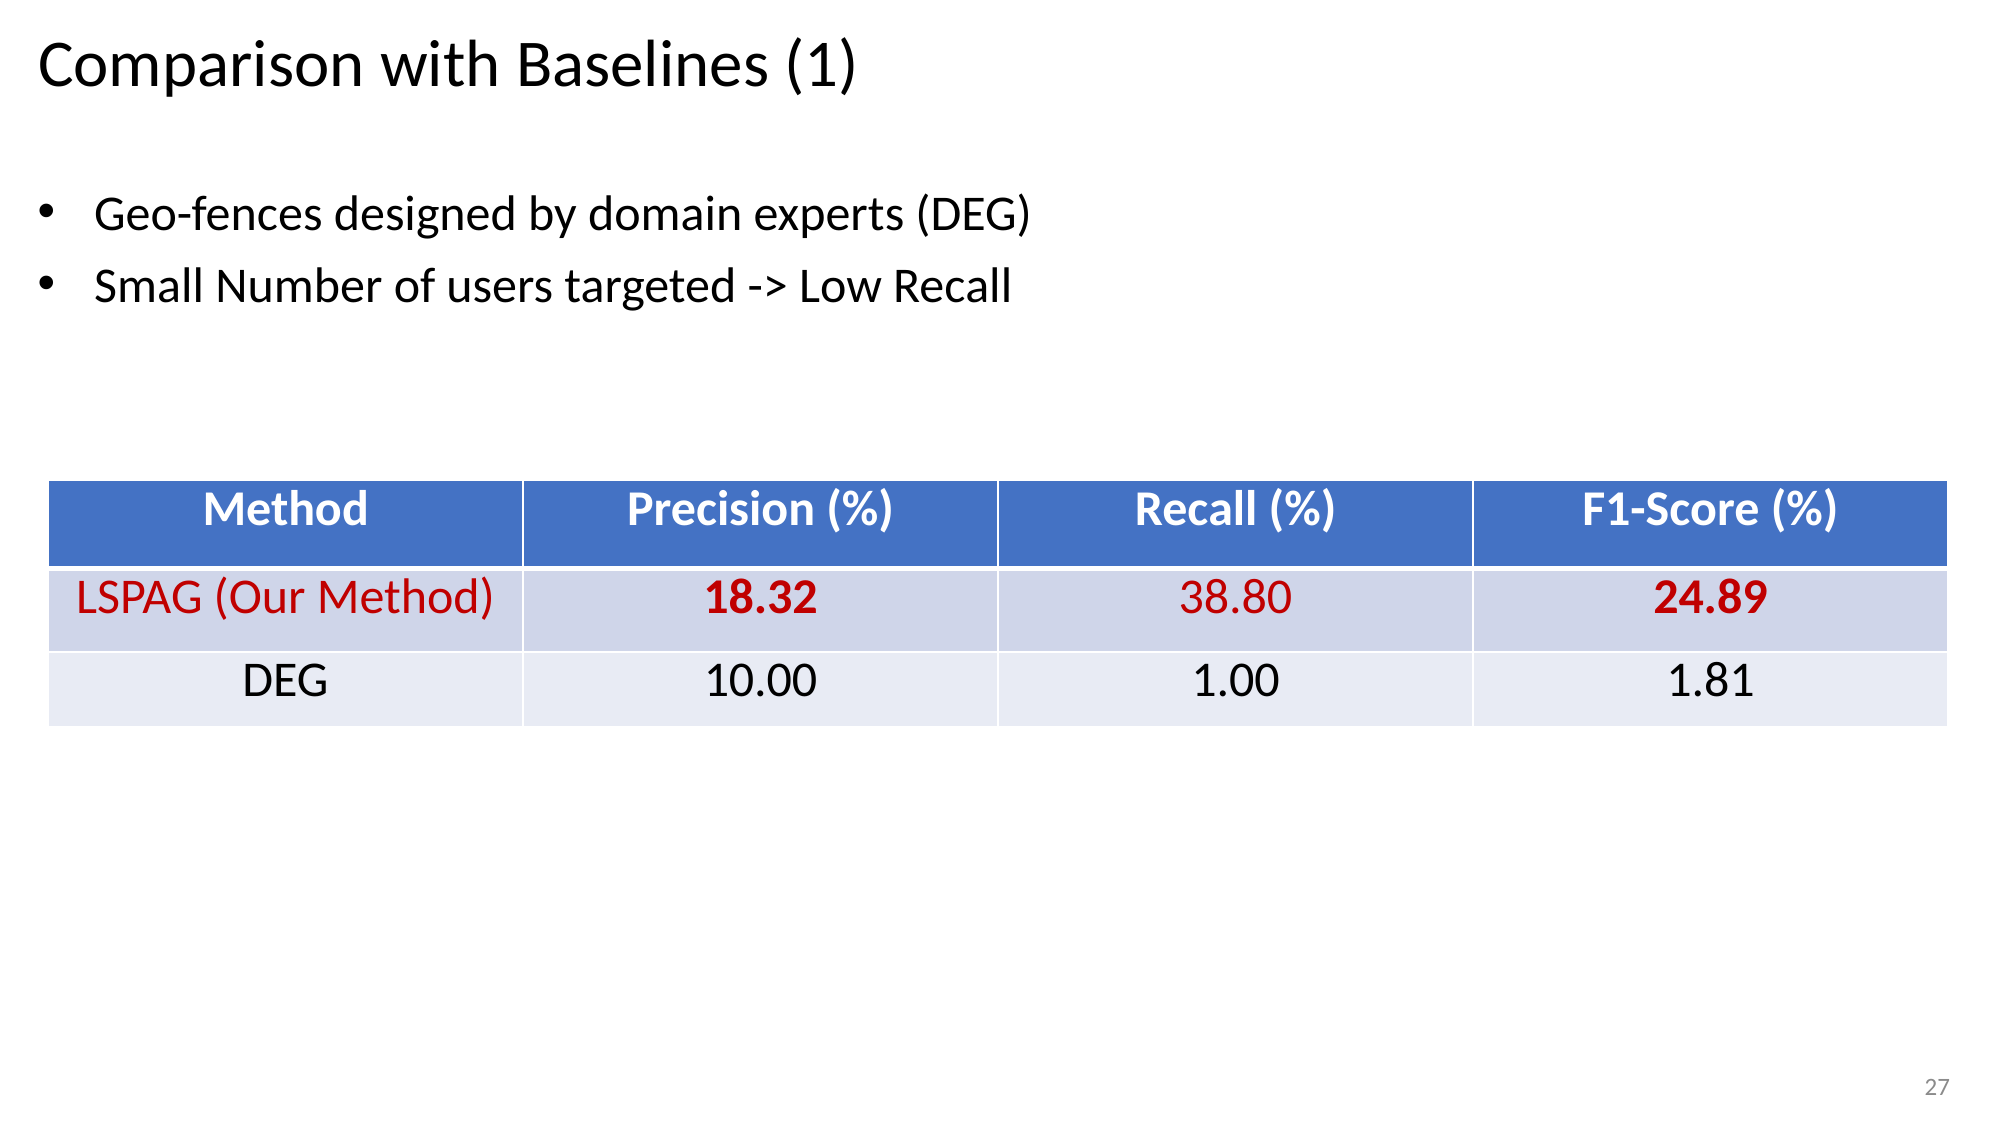

# Comparison with Baselines (1)
Geo-fences designed by domain experts (DEG)
Small Number of users targeted -> Low Recall
| Method | Precision (%) | Recall (%) | F1-Score (%) |
| --- | --- | --- | --- |
| LSPAG (Our Method) | 18.32 | 38.80 | 24.89 |
| DEG | 10.00 | 1.00 | 1.81 |
27